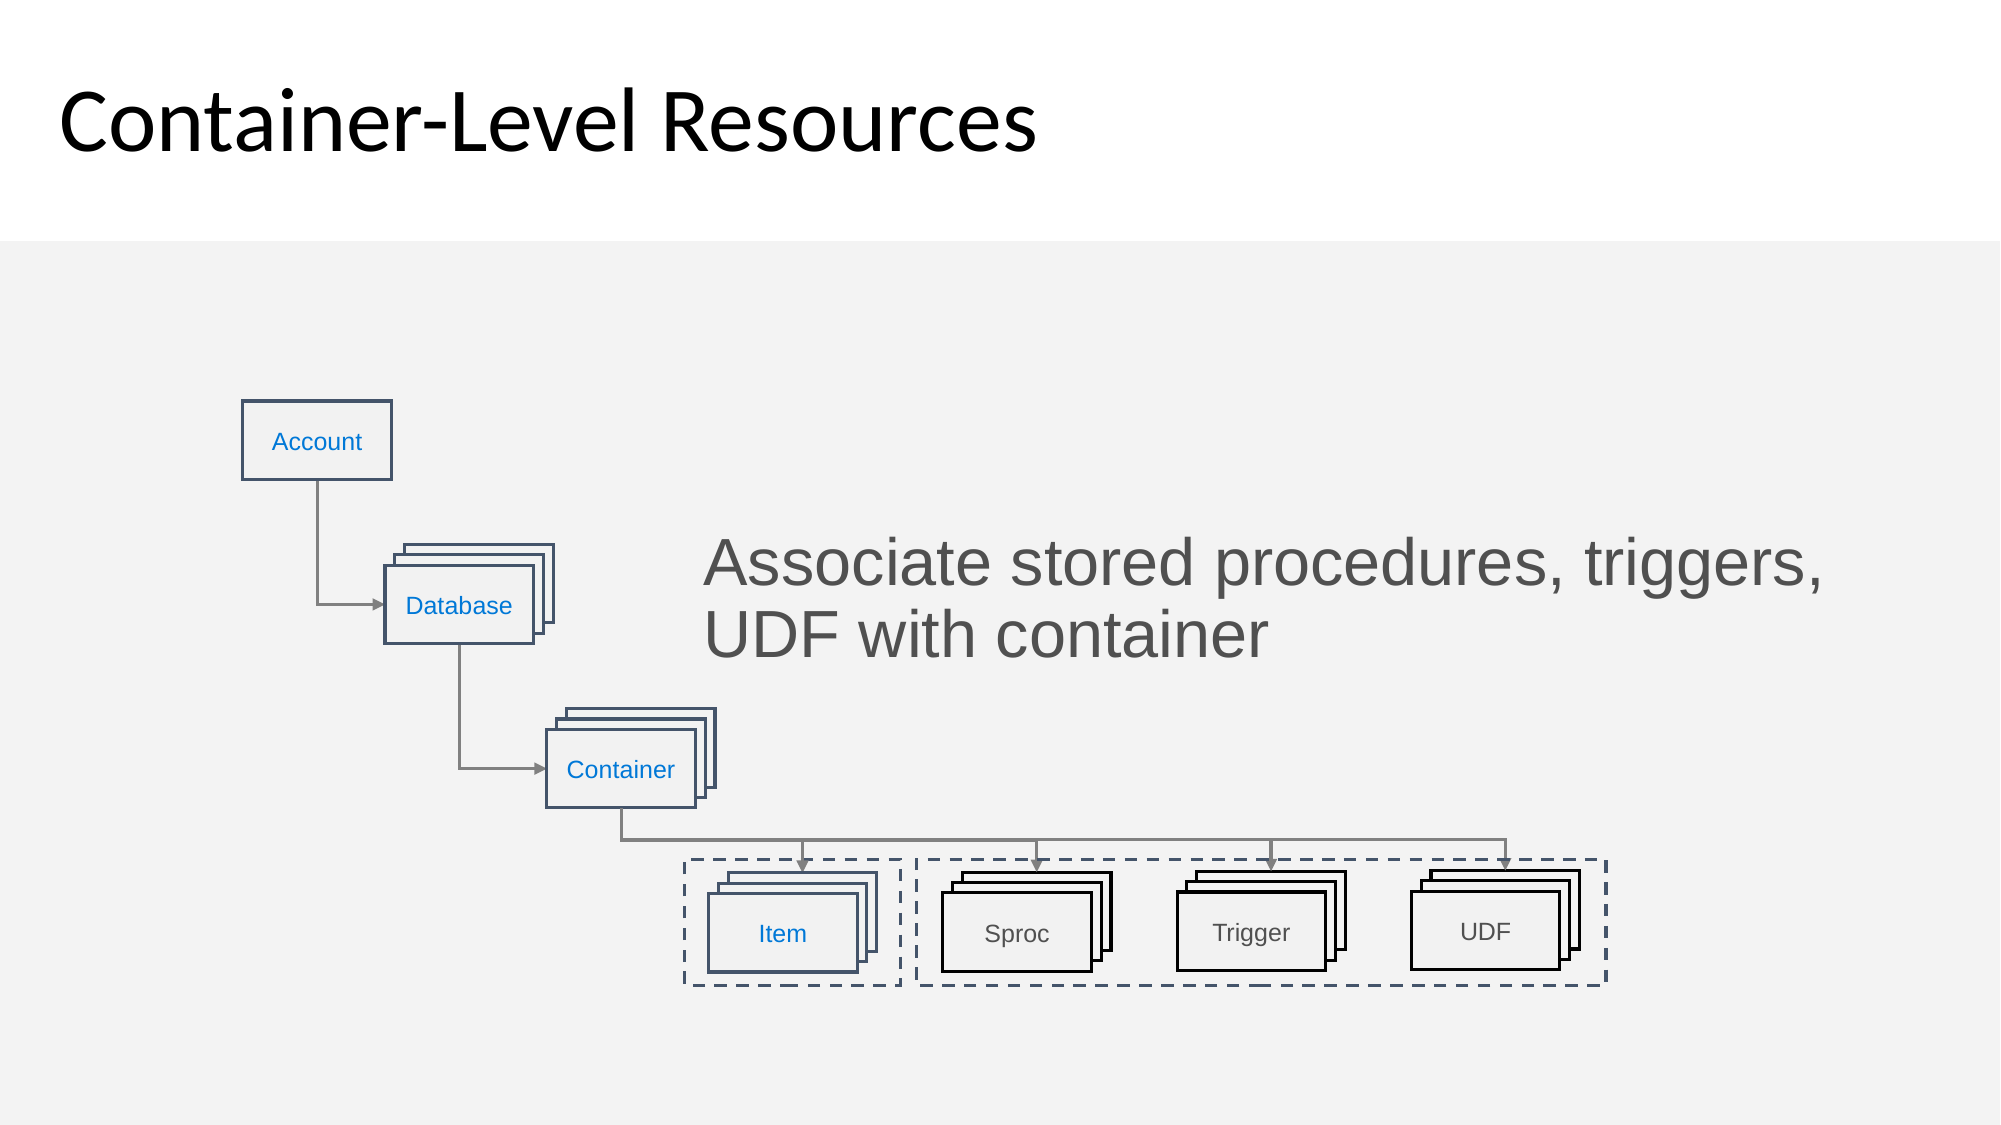

# Container-Level Resources
Account
Associate stored procedures, triggers, UDF with container
Database
Database
Database
Database
Database
Container

UDF

Trigger

Sproc

Database
Database
Item